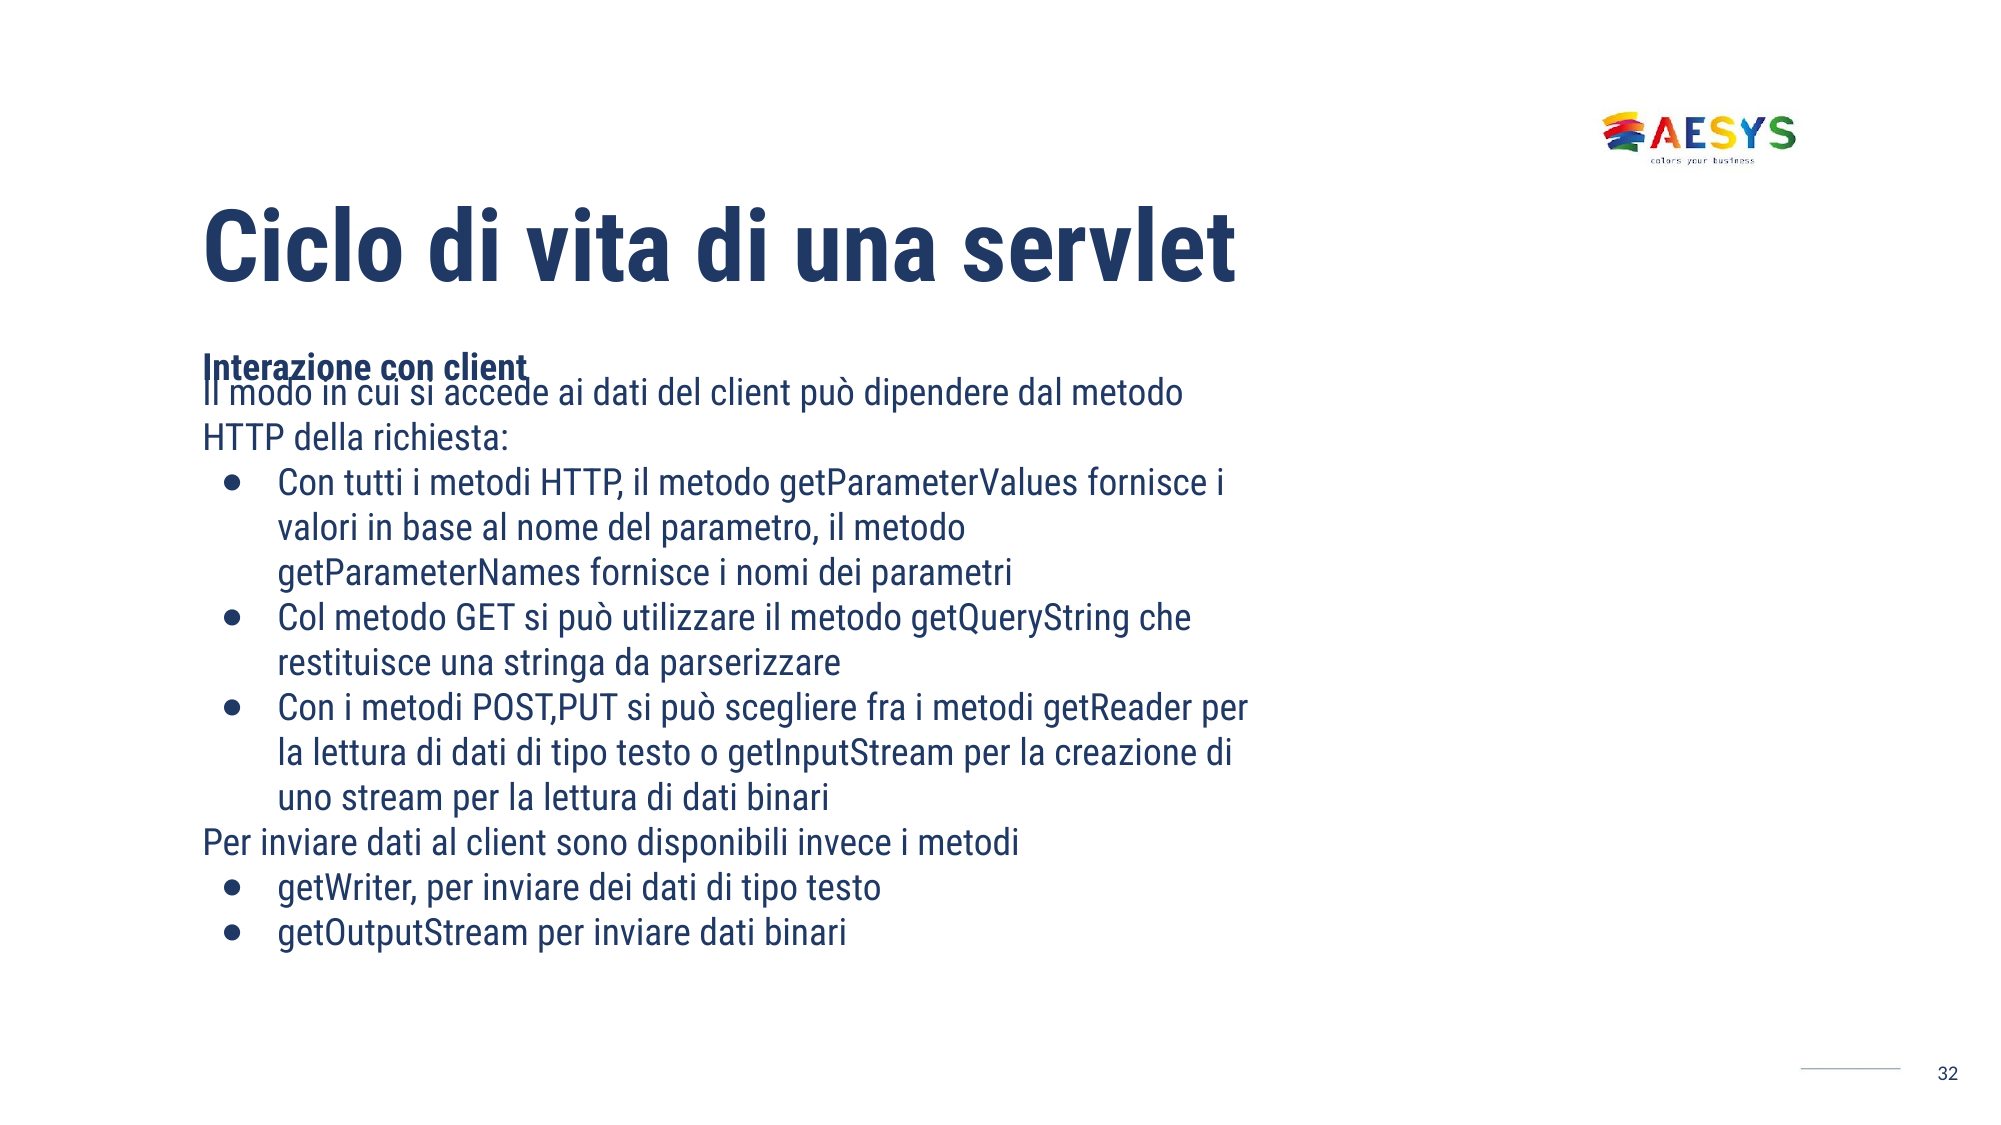

# Ciclo di vita di una servlet
Interazione con client
Il modo in cui si accede ai dati del client può dipendere dal metodo
HTTP della richiesta:
Con tutti i metodi HTTP, il metodo getParameterValues fornisce i valori in base al nome del parametro, il metodo getParameterNames fornisce i nomi dei parametri
Col metodo GET si può utilizzare il metodo getQueryString che restituisce una stringa da parserizzare
Con i metodi POST,PUT si può scegliere fra i metodi getReader per la lettura di dati di tipo testo o getInputStream per la creazione di uno stream per la lettura di dati binari
Per inviare dati al client sono disponibili invece i metodi
getWriter, per inviare dei dati di tipo testo
getOutputStream per inviare dati binari

32